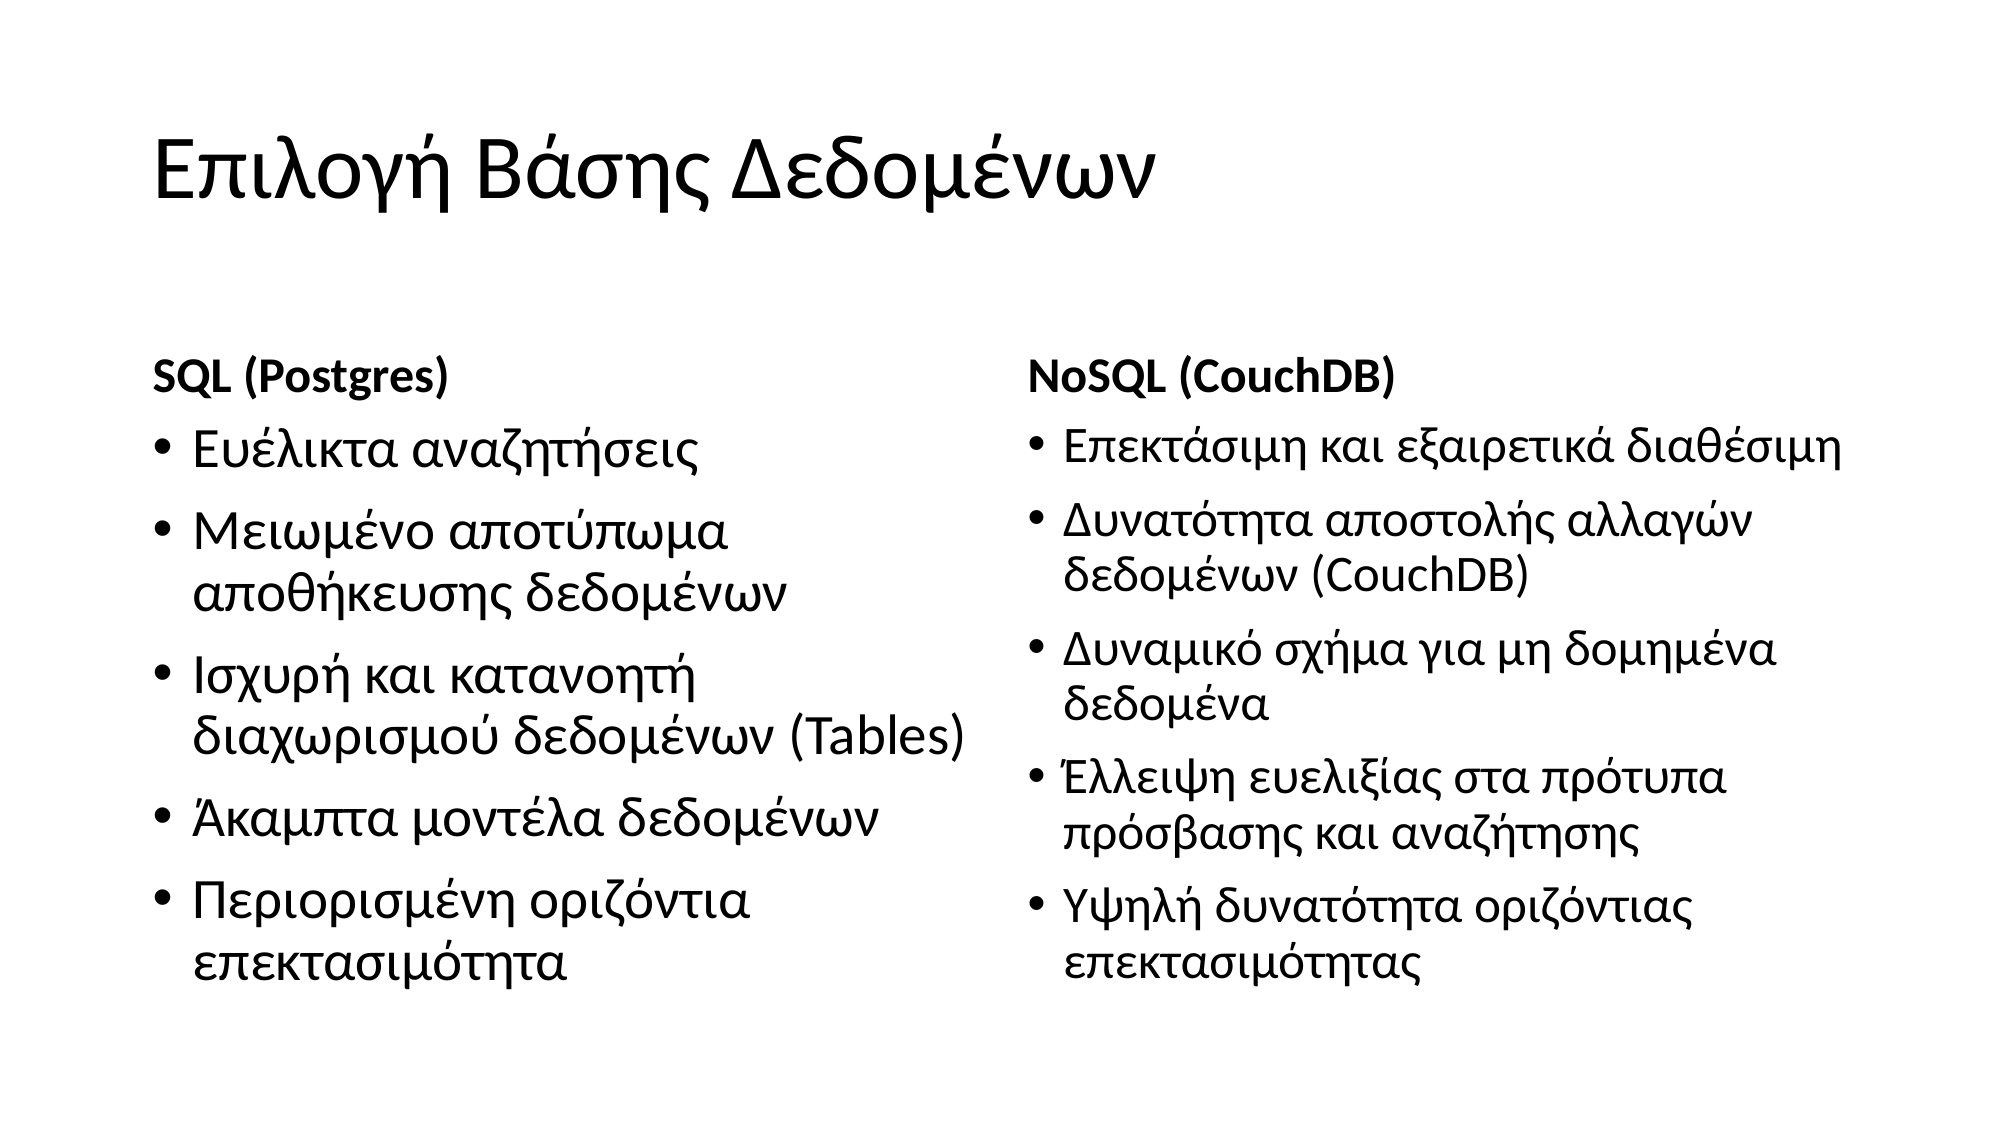

# Επιλογή Βάσης Δεδομένων
SQL (Postgres)
NoSQL (CouchDB)
Ευέλικτα αναζητήσεις
Μειωμένο αποτύπωμα αποθήκευσης δεδομένων
Ισχυρή και κατανοητή διαχωρισμού δεδομένων (Tables)
Άκαμπτα μοντέλα δεδομένων
Περιορισμένη οριζόντια επεκτασιμότητα
Επεκτάσιμη και εξαιρετικά διαθέσιμη
Δυνατότητα αποστολής αλλαγών δεδομένων (CouchDB)
Δυναμικό σχήμα για μη δομημένα δεδομένα
Έλλειψη ευελιξίας στα πρότυπα πρόσβασης και αναζήτησης
Υψηλή δυνατότητα οριζόντιας επεκτασιμότητας